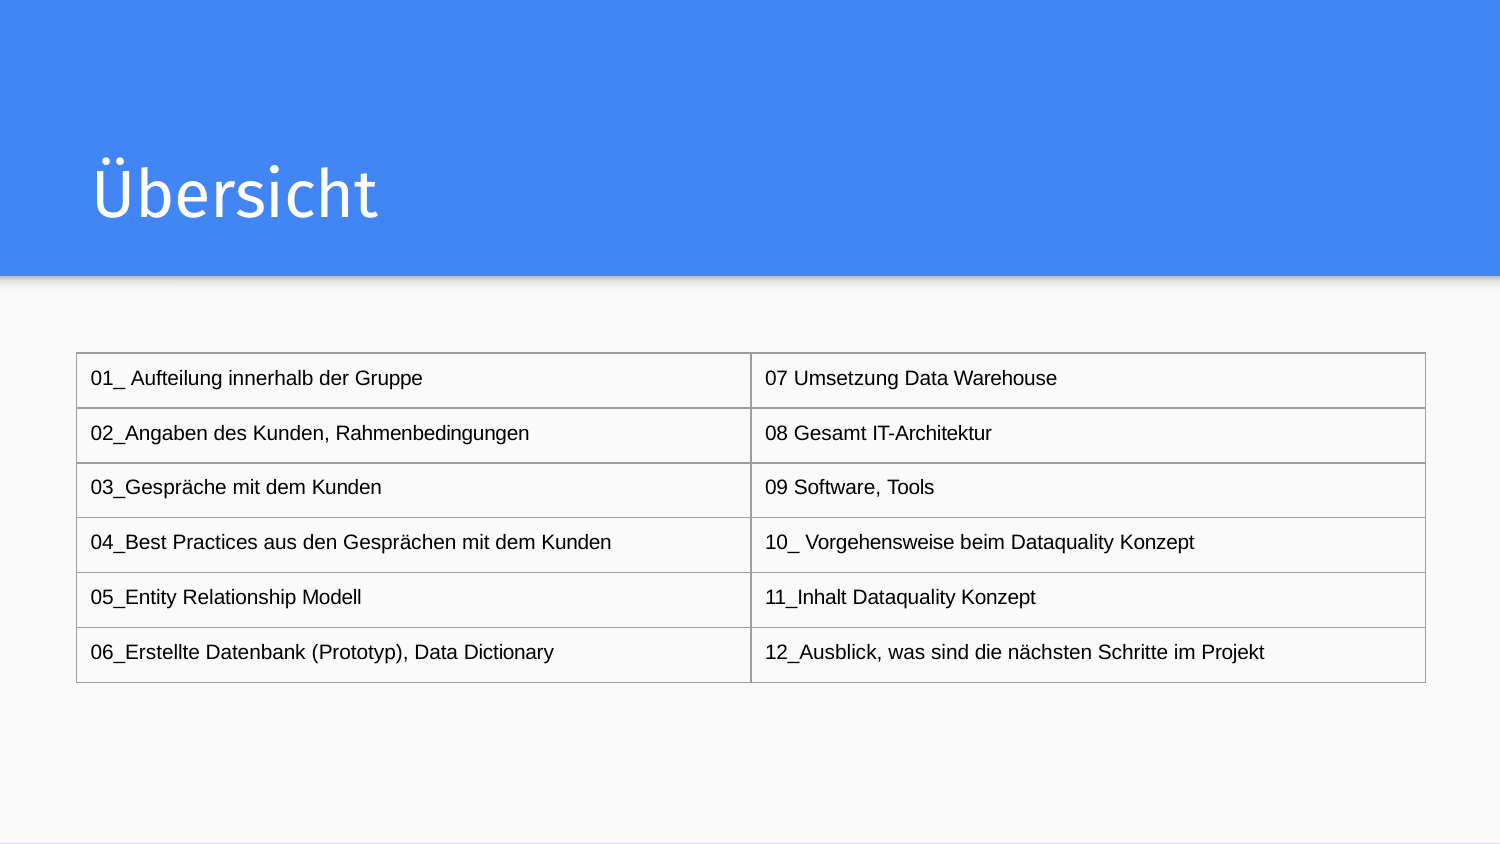

# Übersicht
| 01\_ Aufteilung innerhalb der Gruppe | 07 Umsetzung Data Warehouse |
| --- | --- |
| 02\_Angaben des Kunden, Rahmenbedingungen | 08 Gesamt IT-Architektur |
| 03\_Gespräche mit dem Kunden | 09 Software, Tools |
| 04\_Best Practices aus den Gesprächen mit dem Kunden | 10\_ Vorgehensweise beim Dataquality Konzept |
| 05\_Entity Relationship Modell | 11\_Inhalt Dataquality Konzept |
| 06\_Erstellte Datenbank (Prototyp), Data Dictionary | 12\_Ausblick, was sind die nächsten Schritte im Projekt |